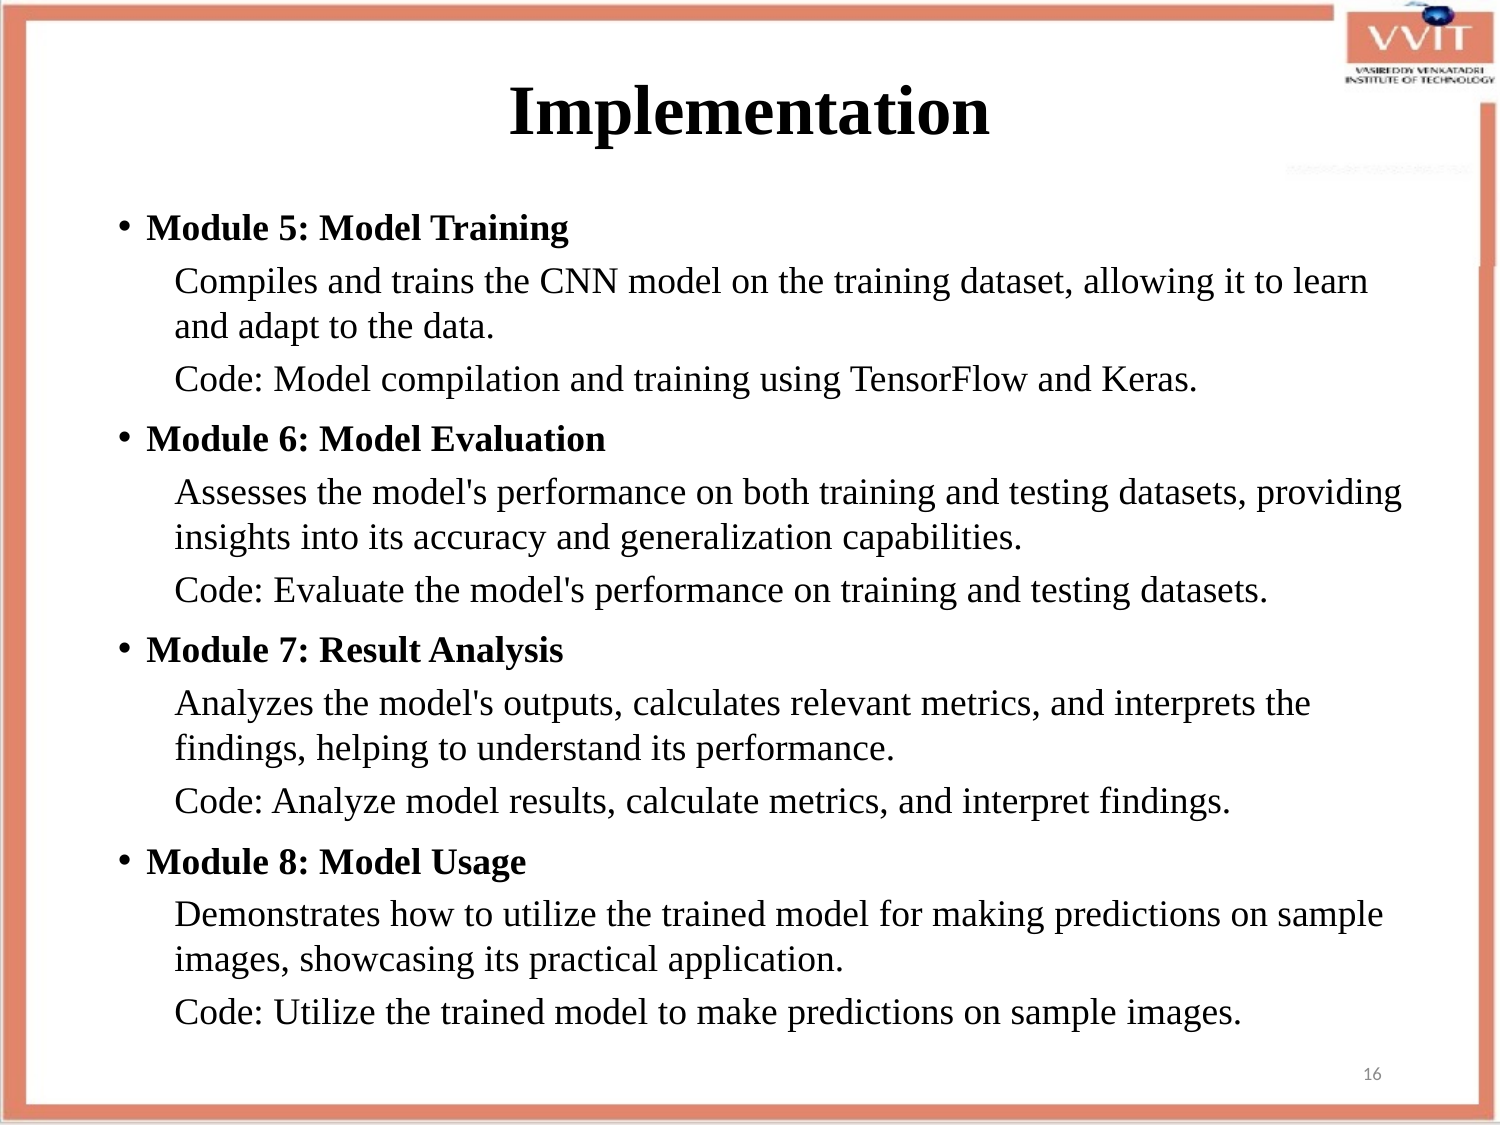

# Implementation
Module 5: Model Training
Compiles and trains the CNN model on the training dataset, allowing it to learn and adapt to the data.
Code: Model compilation and training using TensorFlow and Keras.
Module 6: Model Evaluation
Assesses the model's performance on both training and testing datasets, providing insights into its accuracy and generalization capabilities.
Code: Evaluate the model's performance on training and testing datasets.
Module 7: Result Analysis
Analyzes the model's outputs, calculates relevant metrics, and interprets the findings, helping to understand its performance.
Code: Analyze model results, calculate metrics, and interpret findings.
Module 8: Model Usage
Demonstrates how to utilize the trained model for making predictions on sample images, showcasing its practical application.
Code: Utilize the trained model to make predictions on sample images.
16